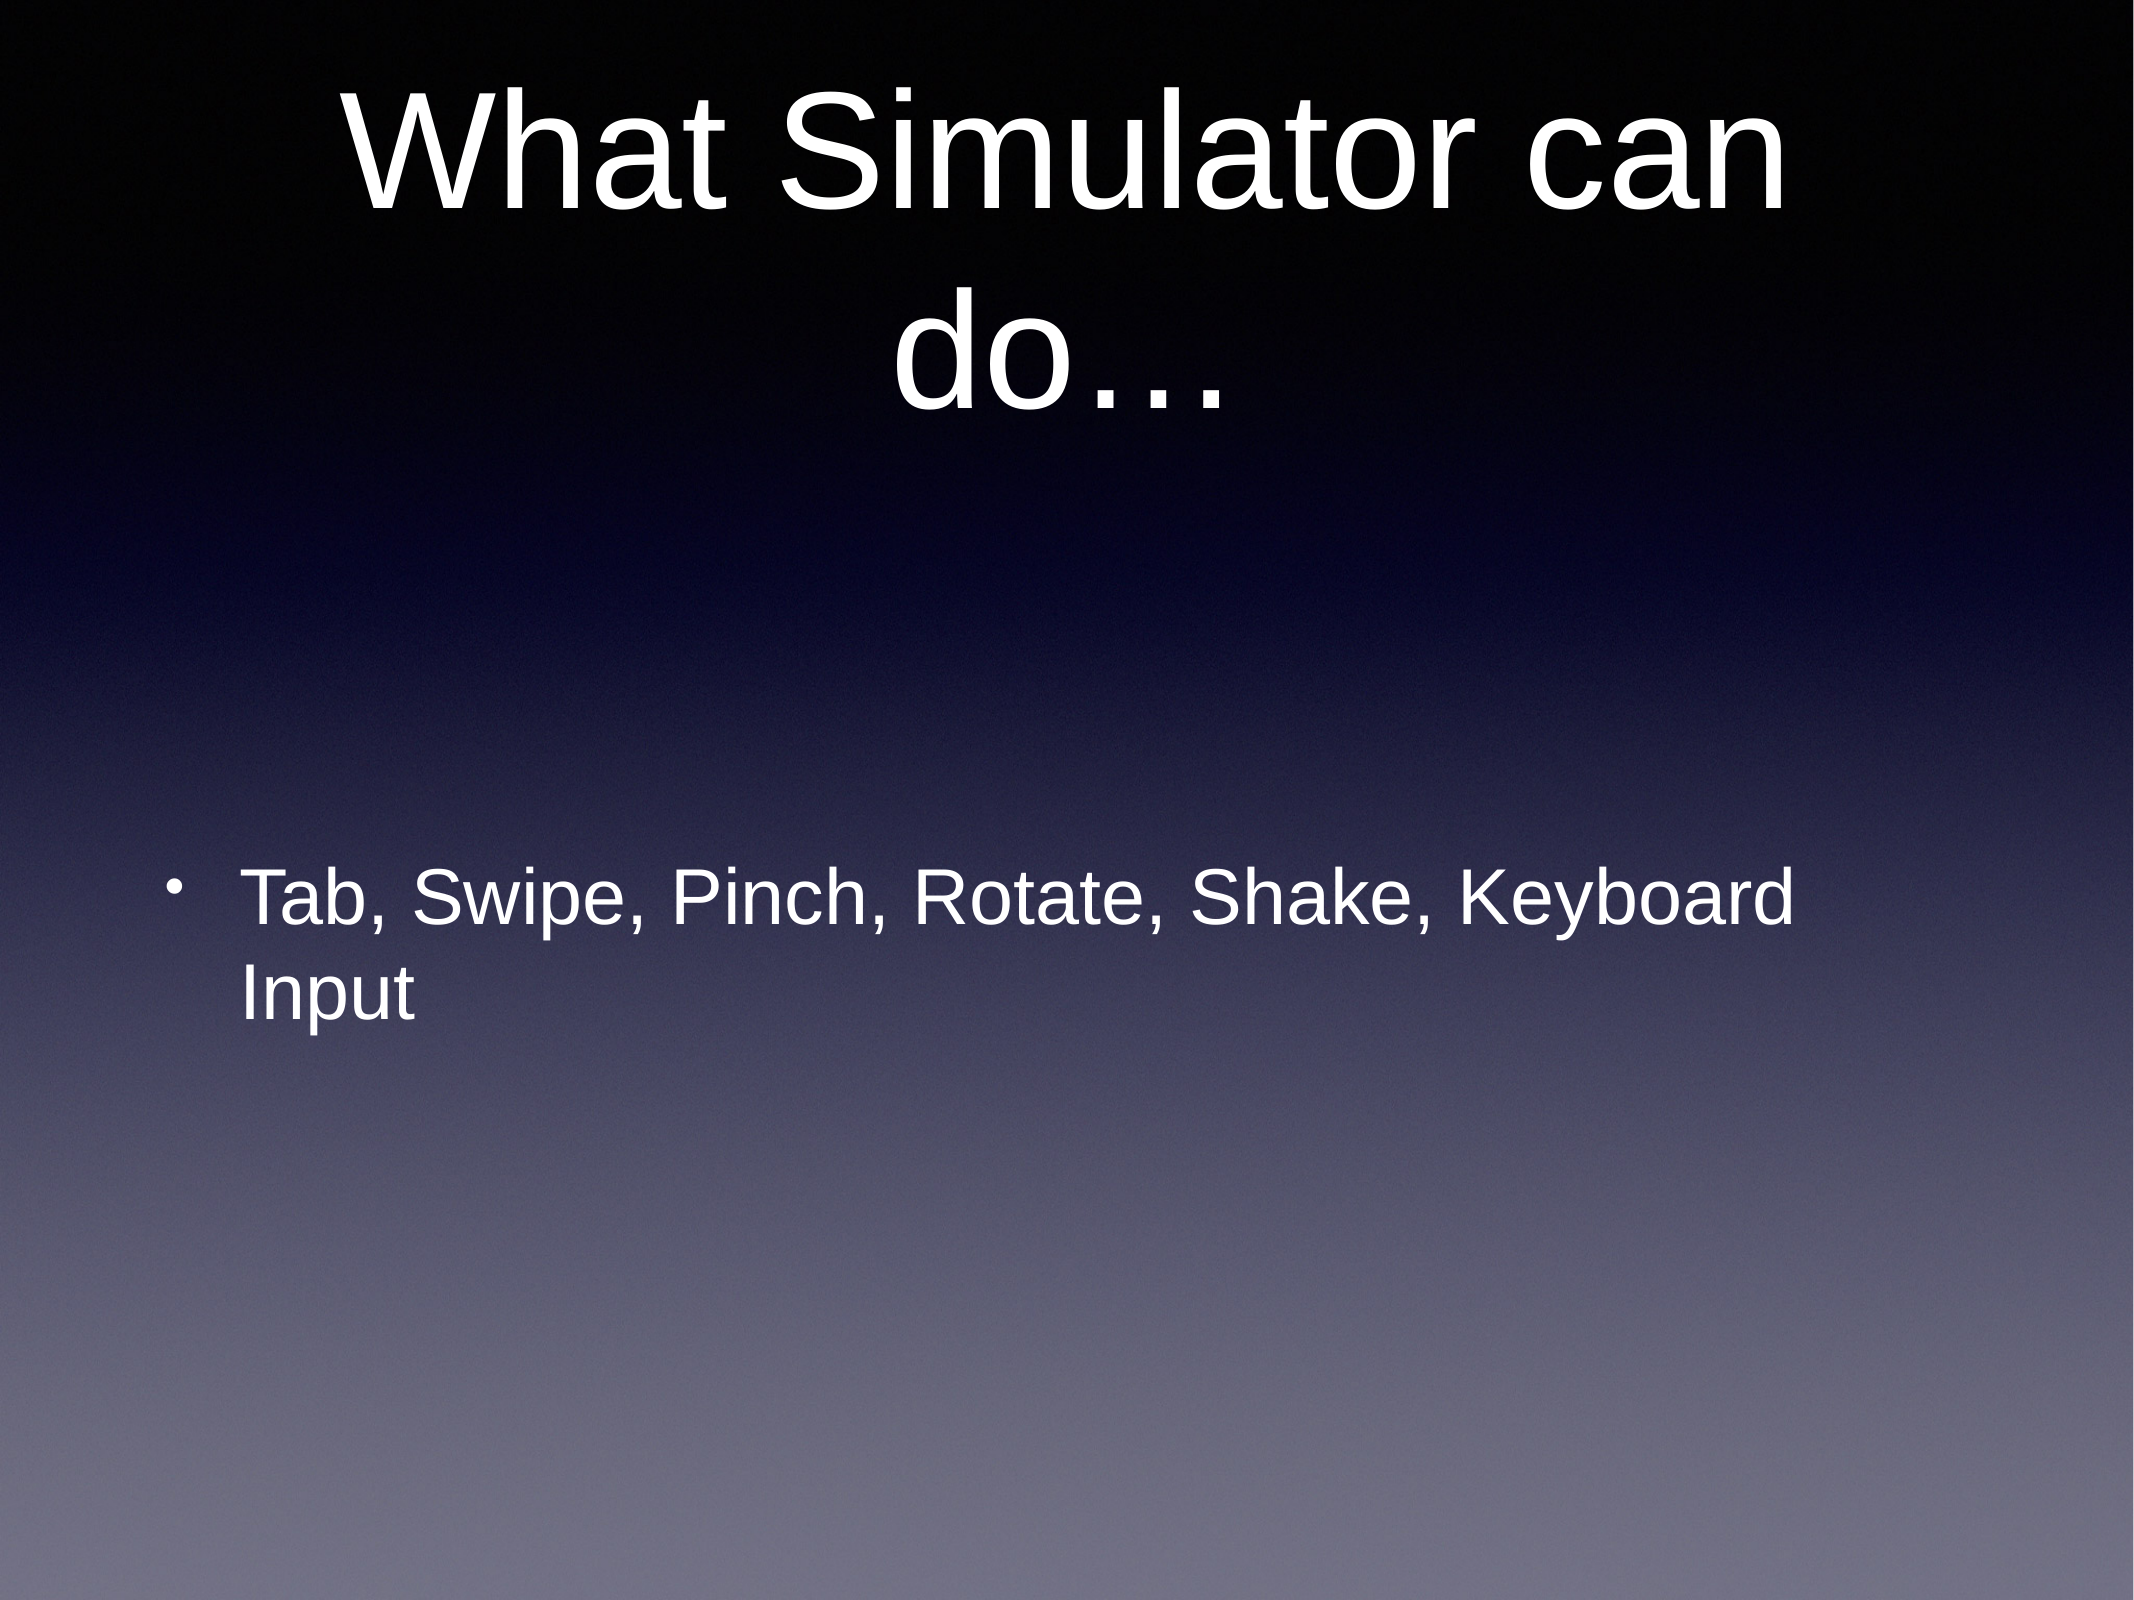

# What Simulator can do…
Tab, Swipe, Pinch, Rotate, Shake, Keyboard Input